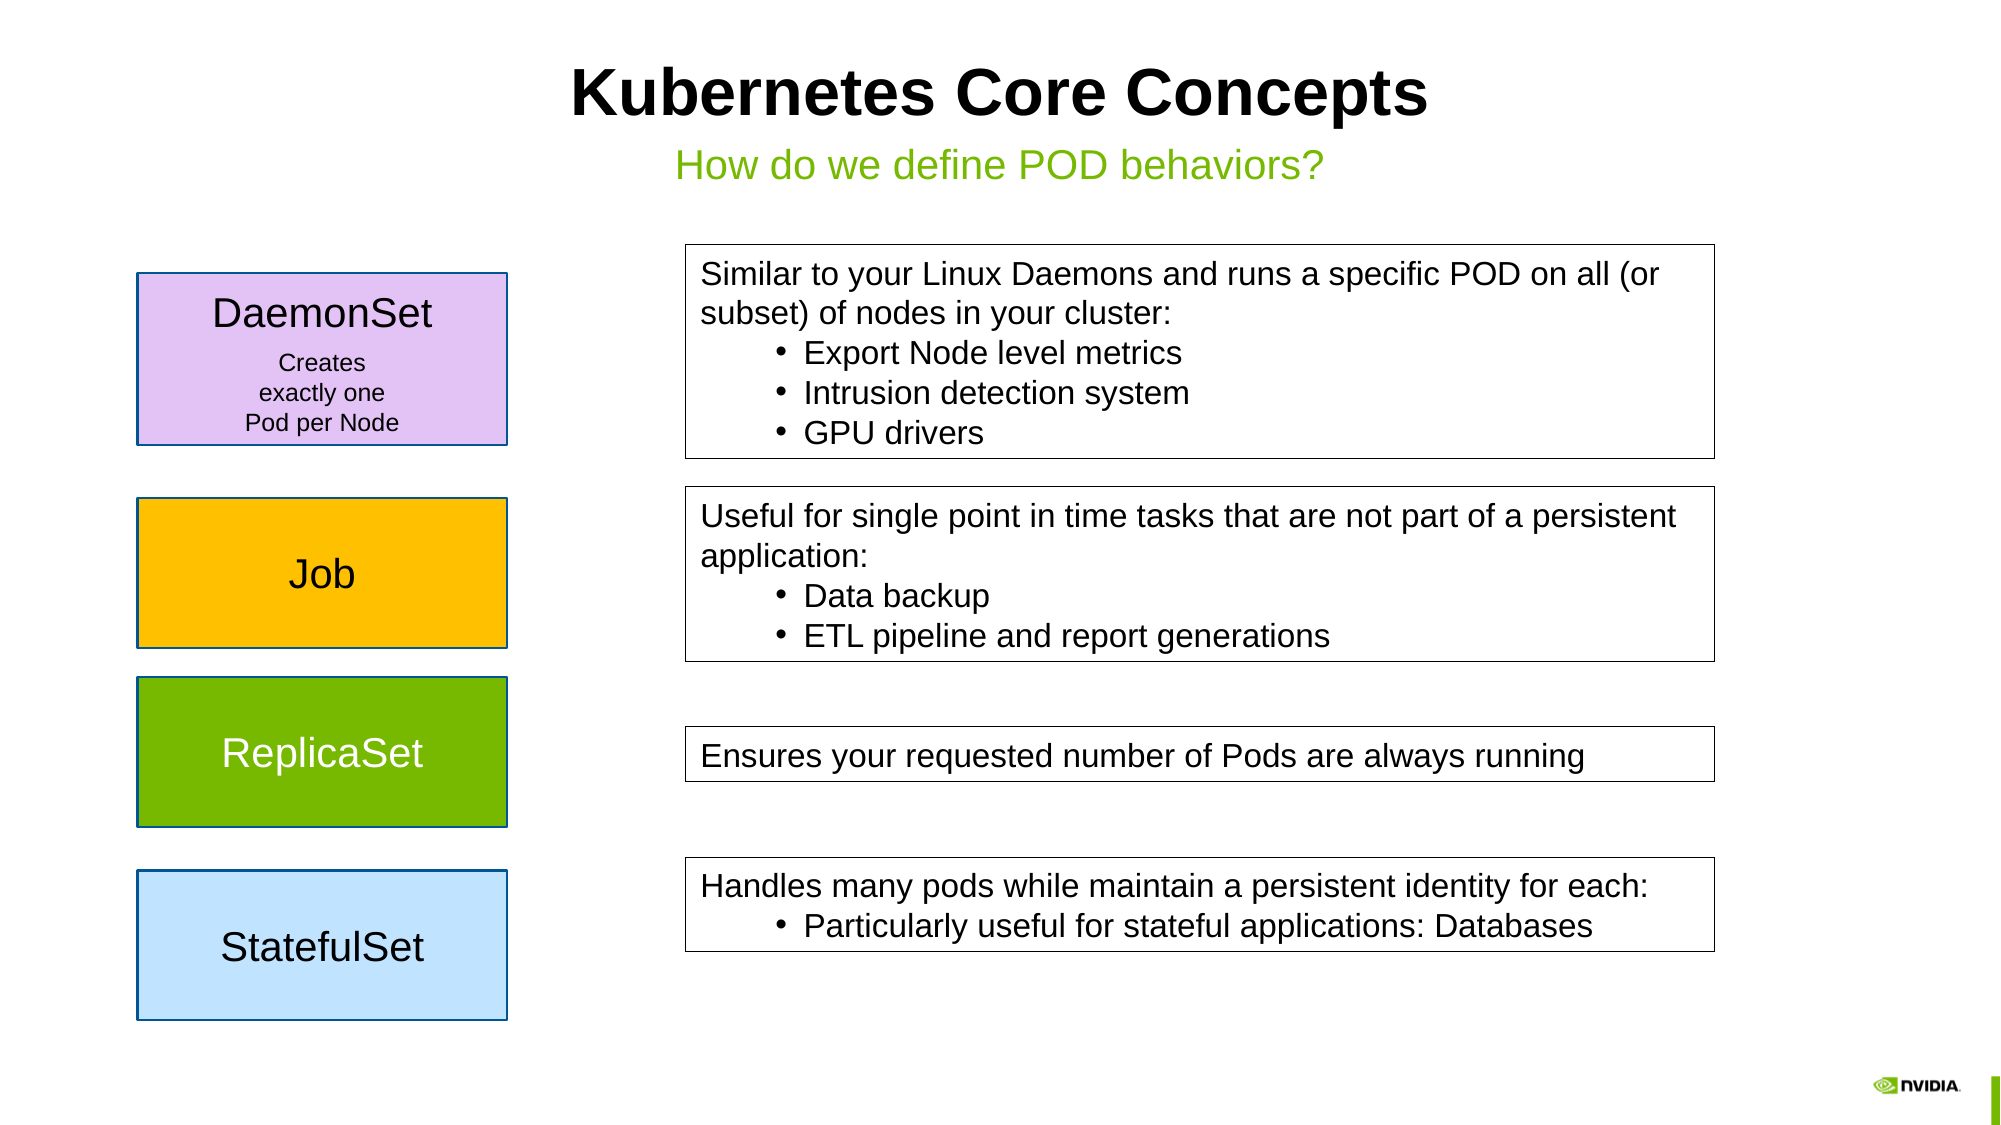

# Kubernetes Core Concepts
How do we define POD behaviors?
Similar to your Linux Daemons and runs a specific POD on all (or subset) of nodes in your cluster:
Export Node level metrics
Intrusion detection system
GPU drivers
DaemonSet

Creates exactly one Pod per Node
Useful for single point in time tasks that are not part of a persistent application:
Data backup
ETL pipeline and report generations

Job

ReplicaSet

Ensures your requested number of Pods are always running
Handles many pods while maintain a persistent identity for each:
Particularly useful for stateful applications: Databases

StatefulSet